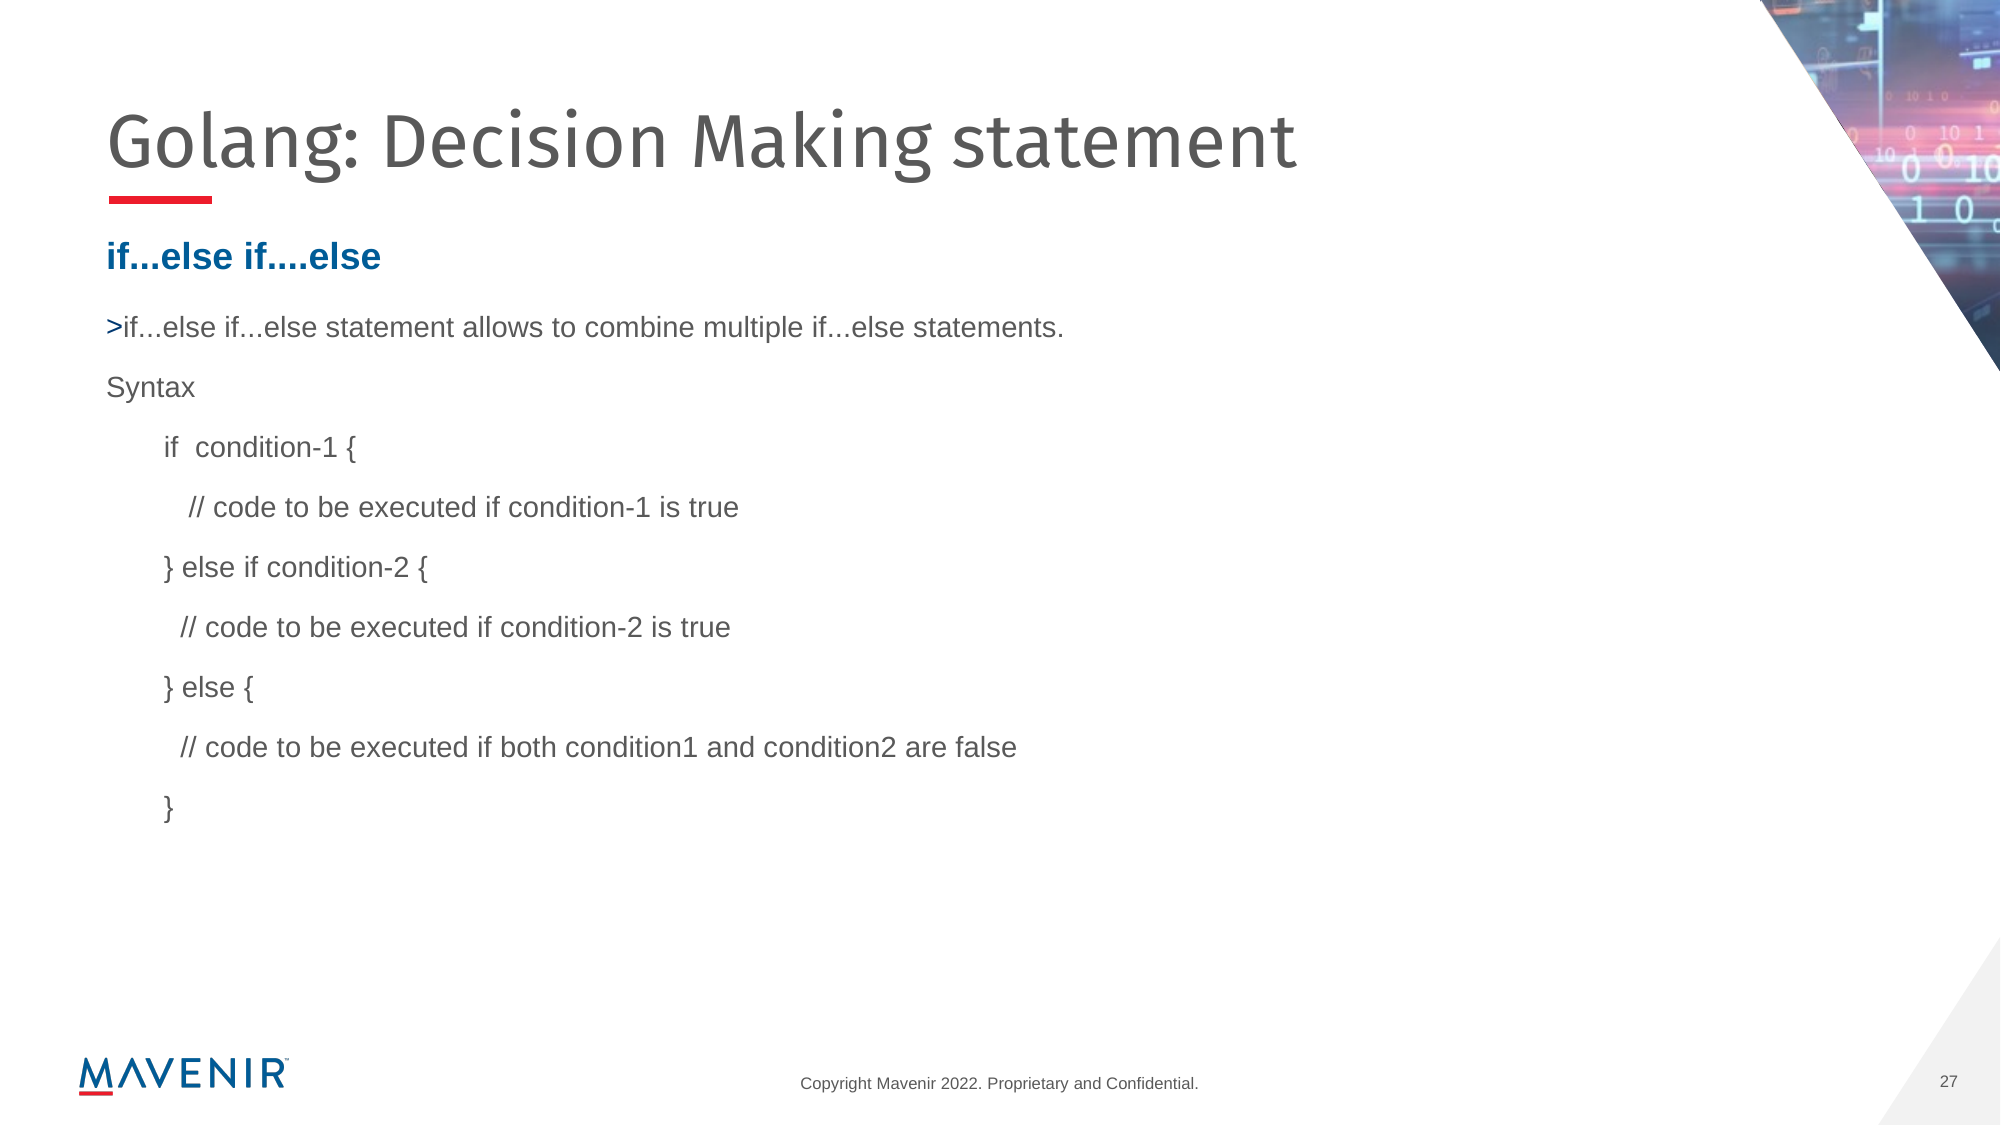

# Golang: Decision Making statement
if...else if....else
if...else if...else statement allows to combine multiple if...else statements.
Syntax
       if  condition-1 {
          // code to be executed if condition-1 is true
       } else if condition-2 {
         // code to be executed if condition-2 is true
       } else {
         // code to be executed if both condition1 and condition2 are false
       }